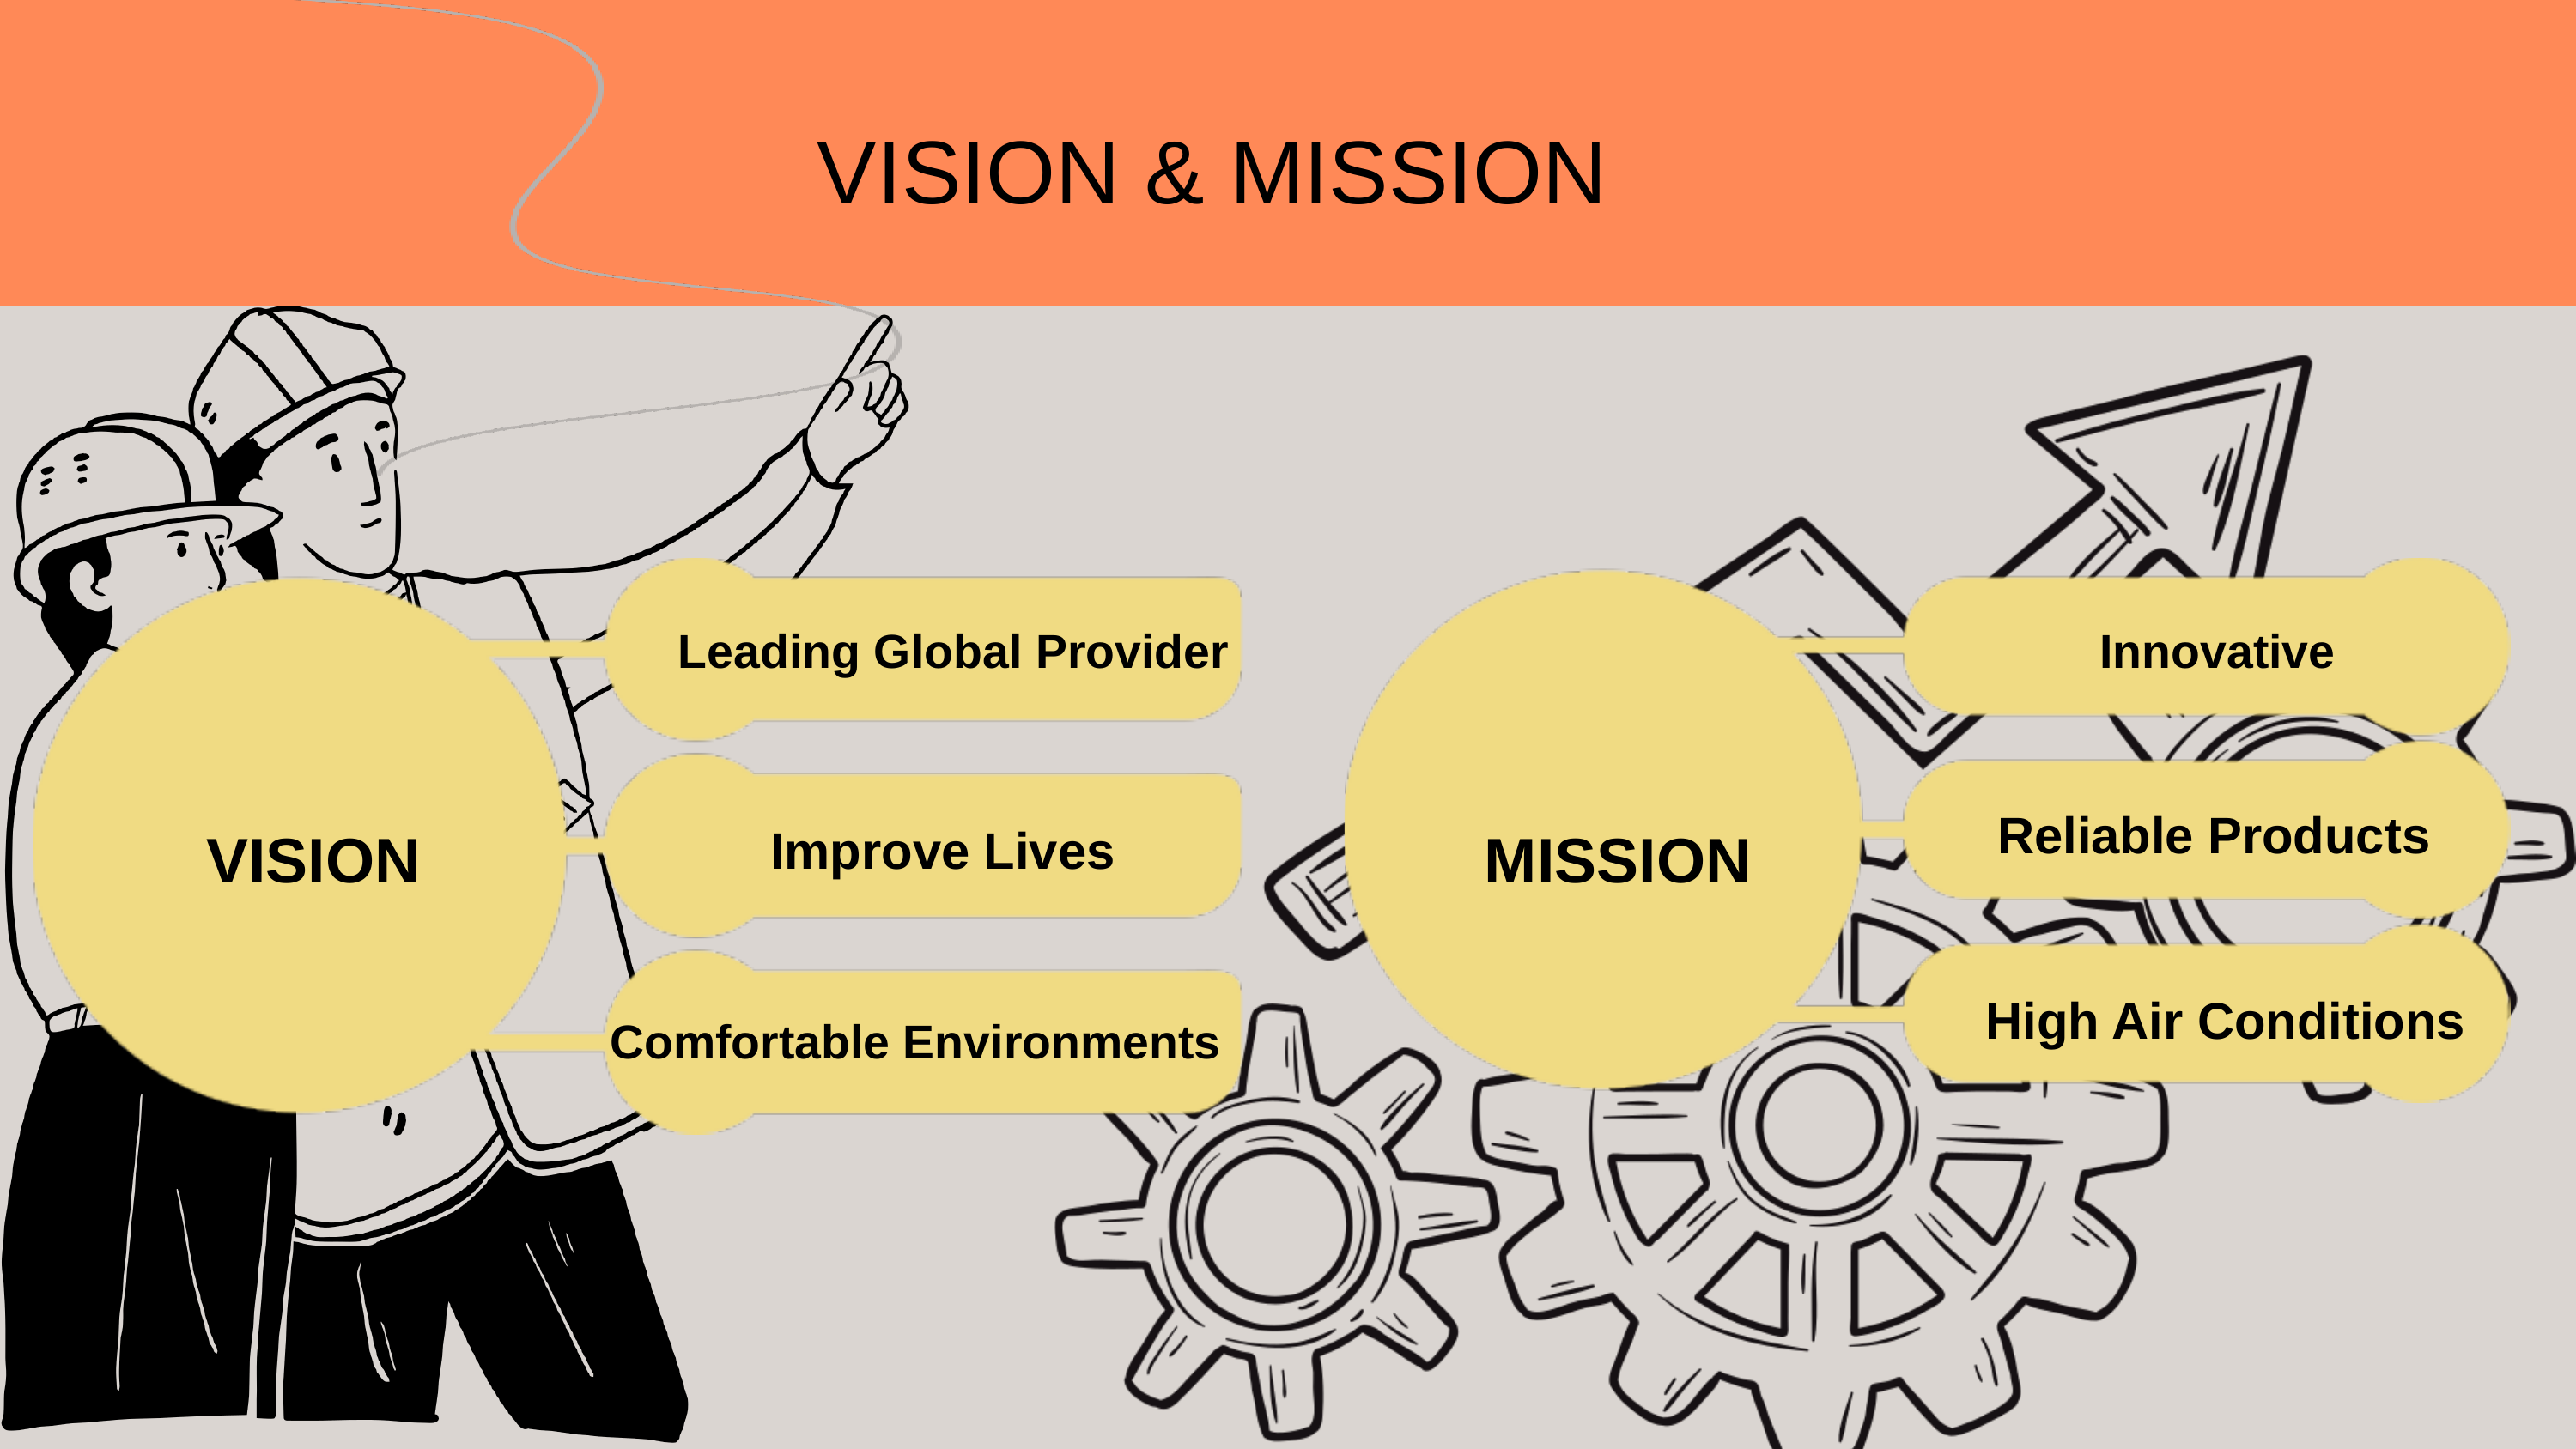

VISION & MISSION

Leading Global Provider
 Innovative
Reliable Products
VISION
MISSION
Improve Lives
 High Air Conditions
 Comfortable Environments